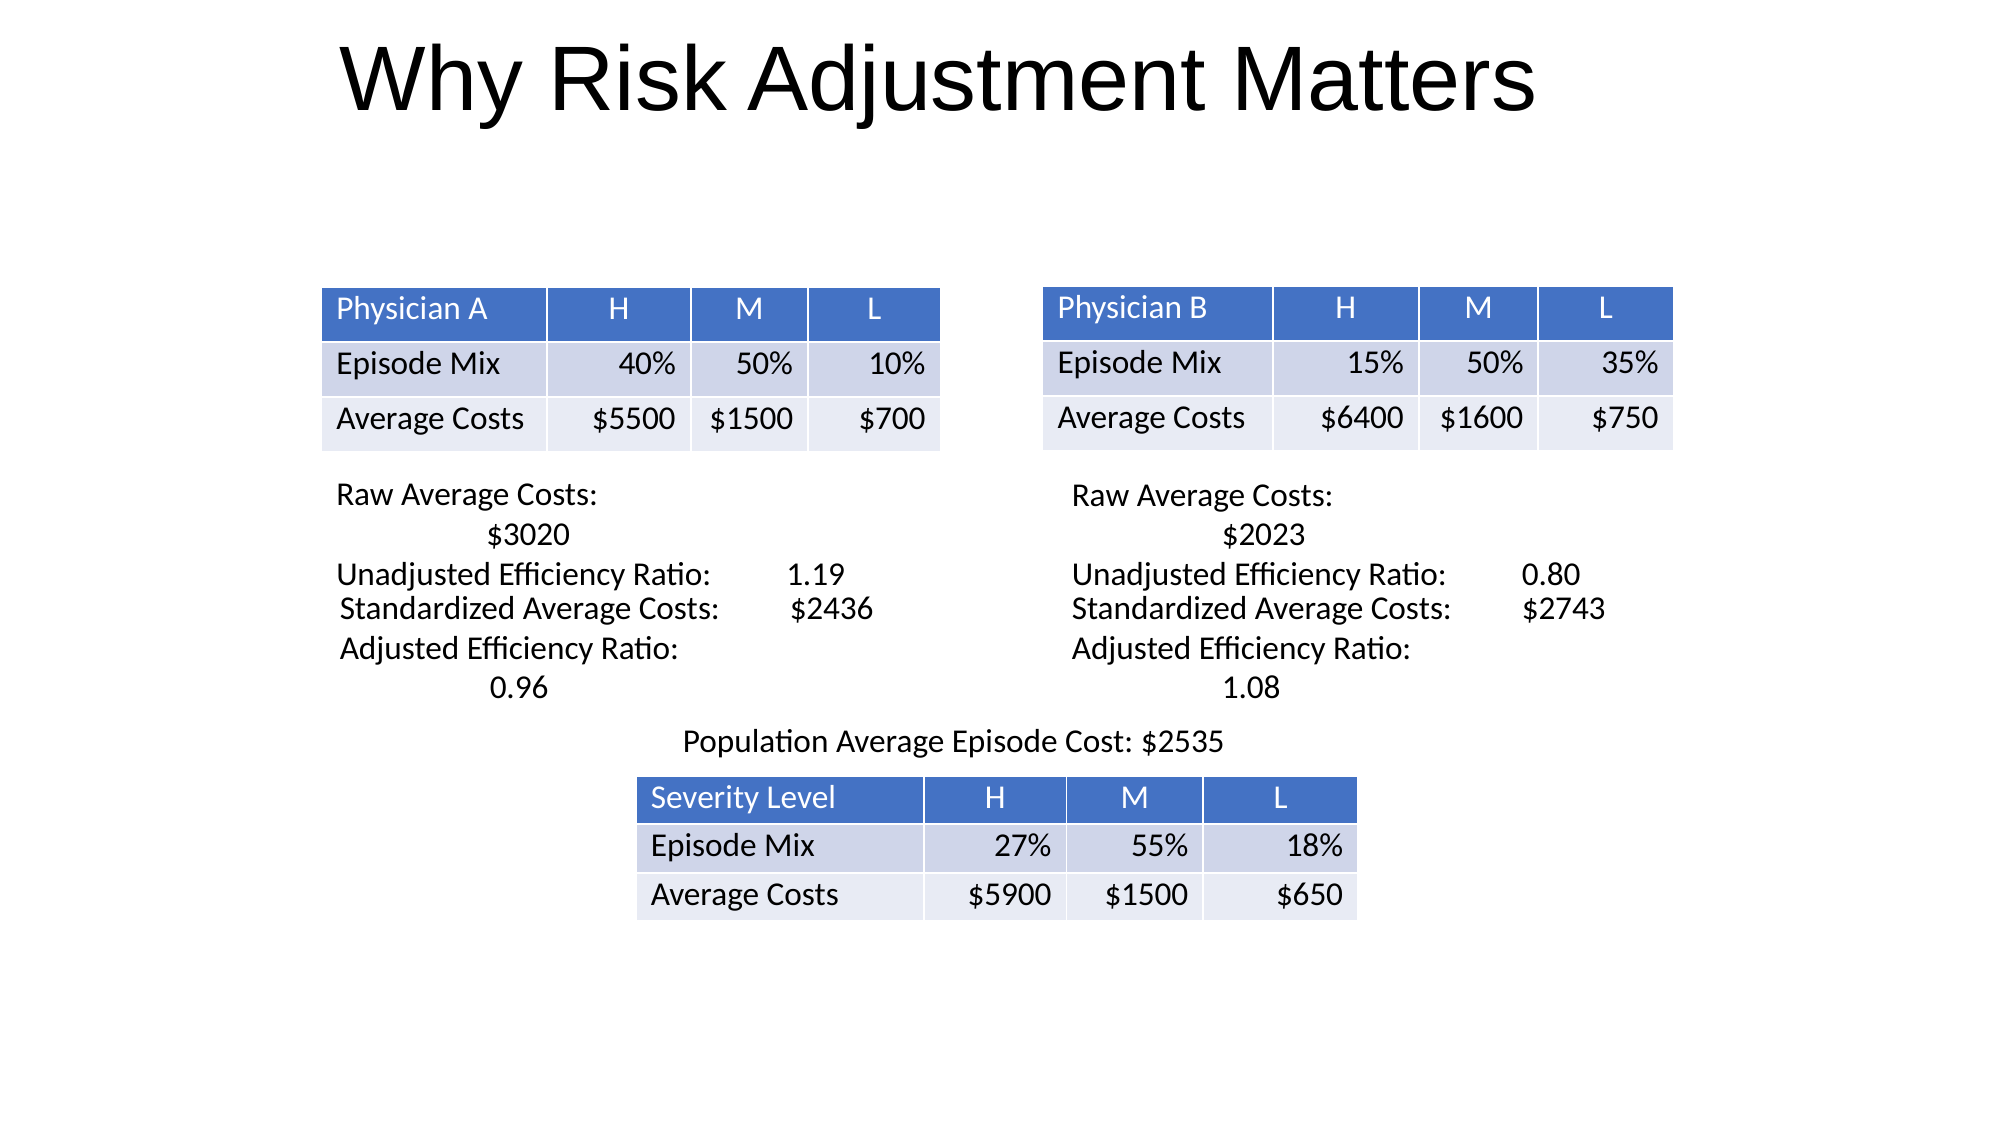

# Why Risk Adjustment Matters
| Physician B | H | M | L |
| --- | --- | --- | --- |
| Episode Mix | 15% | 50% | 35% |
| Average Costs | $6400 | $1600 | $750 |
| Physician A | H | M | L |
| --- | --- | --- | --- |
| Episode Mix | 40% | 50% | 10% |
| Average Costs | $5500 | $1500 | $700 |
Raw Average Costs: 			$3020
Unadjusted Efficiency Ratio: 	1.19
Raw Average Costs: 			$2023
Unadjusted Efficiency Ratio: 	0.80
Standardized Average Costs: 	$2436
Adjusted Efficiency Ratio: 		0.96
Standardized Average Costs: 	$2743
Adjusted Efficiency Ratio: 		1.08
Population Average Episode Cost: $2535
| Severity Level | H | M | L |
| --- | --- | --- | --- |
| Episode Mix | 27% | 55% | 18% |
| Average Costs | $5900 | $1500 | $650 |